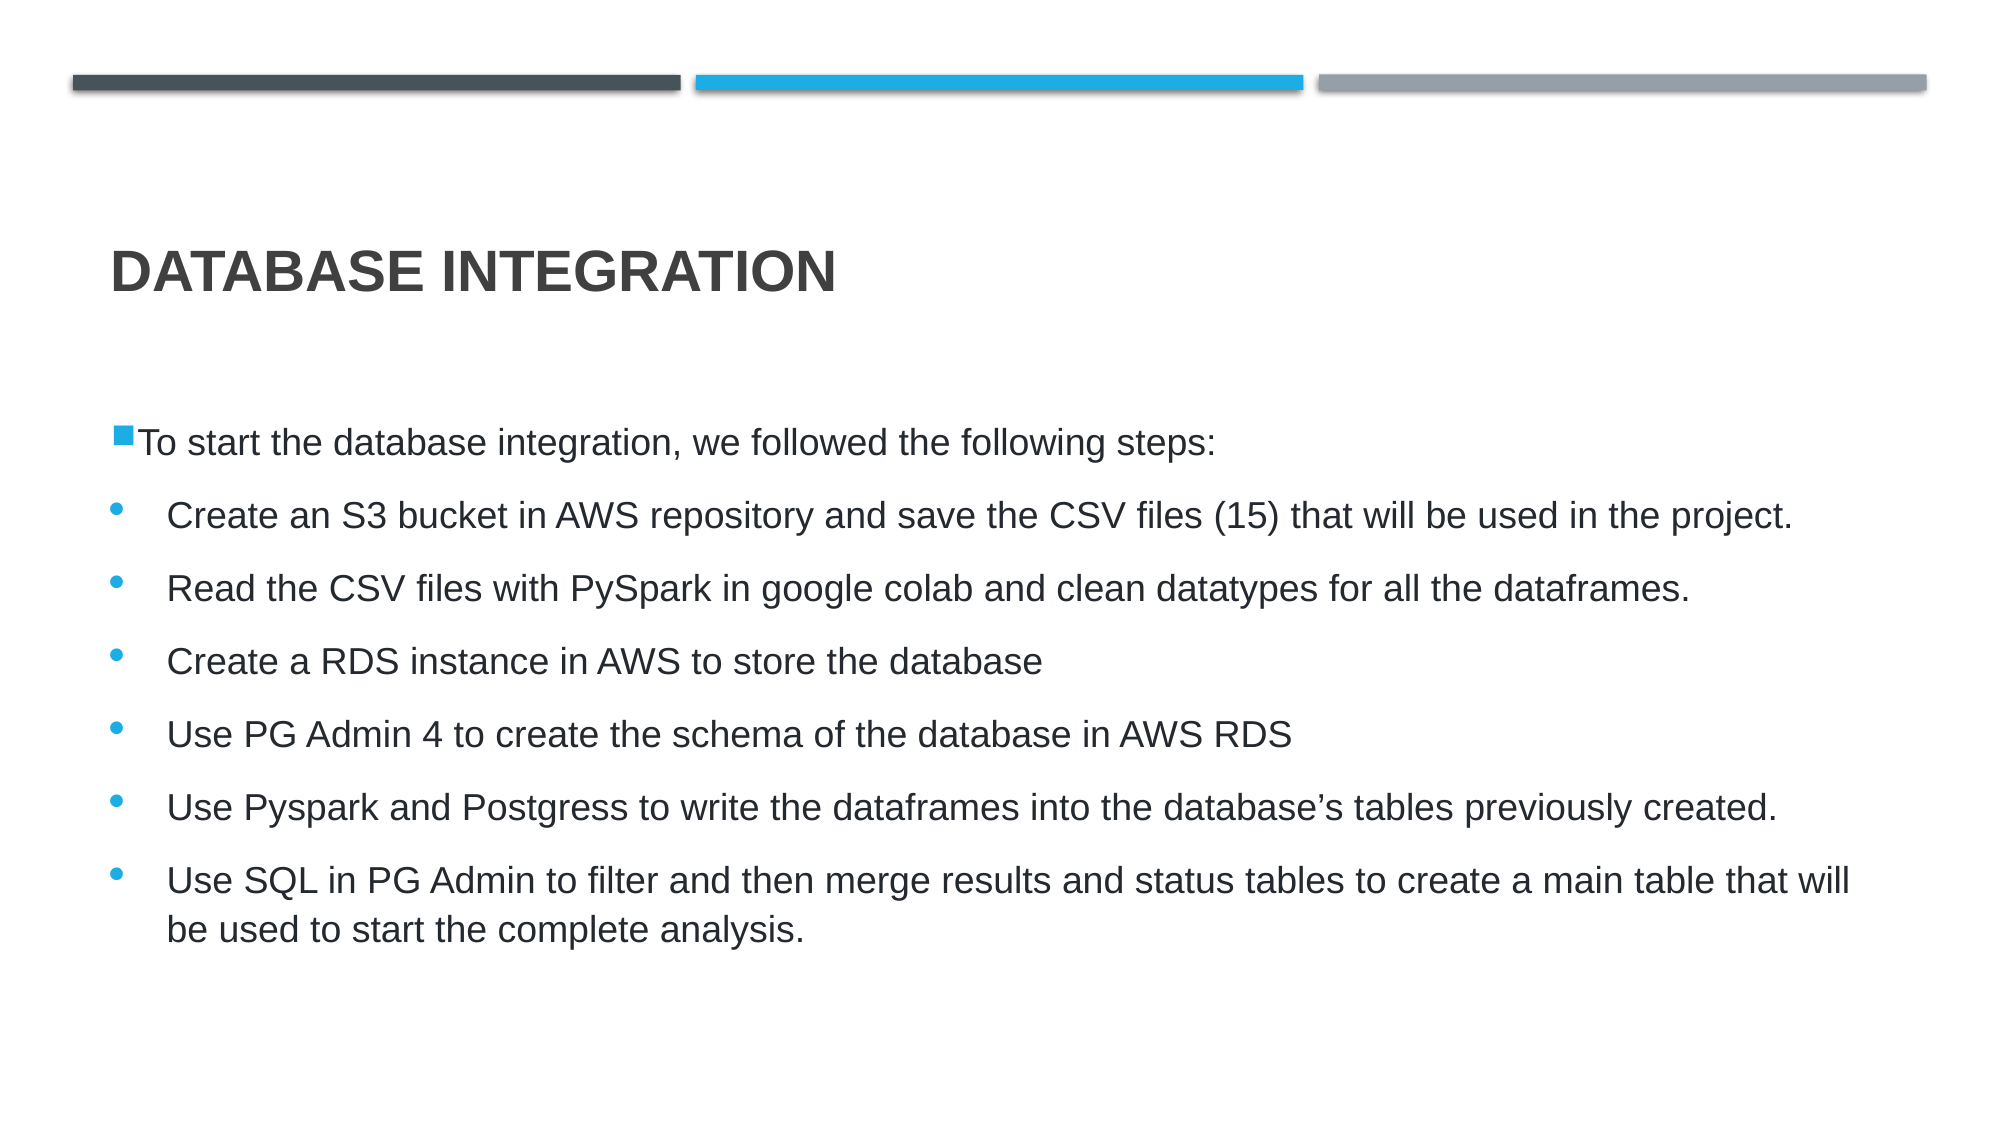

# Database integration
To start the database integration, we followed the following steps:
Create an S3 bucket in AWS repository and save the CSV files (15) that will be used in the project.
Read the CSV files with PySpark in google colab and clean datatypes for all the dataframes.
Create a RDS instance in AWS to store the database
Use PG Admin 4 to create the schema of the database in AWS RDS
Use Pyspark and Postgress to write the dataframes into the database’s tables previously created.
Use SQL in PG Admin to filter and then merge results and status tables to create a main table that will be used to start the complete analysis.